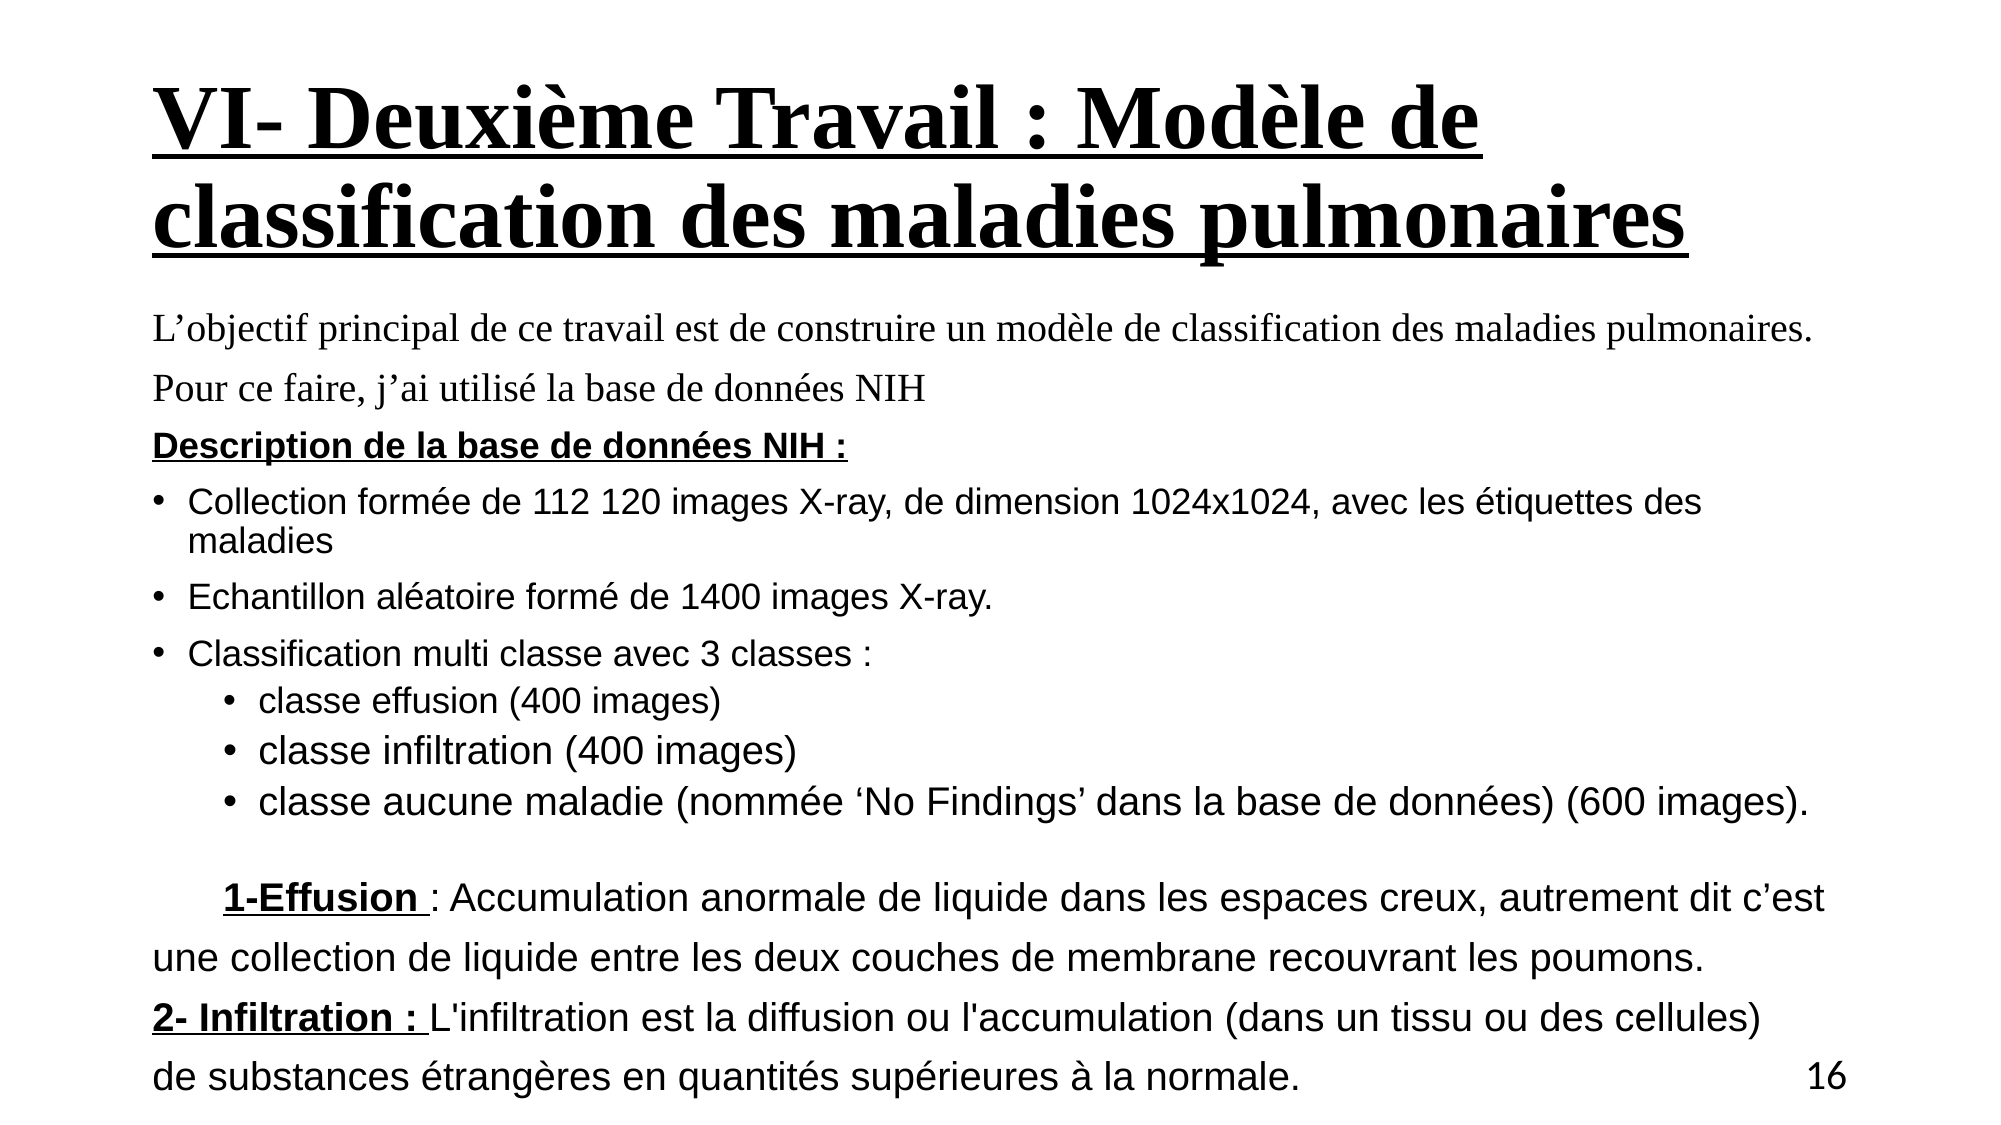

# VI- Deuxième Travail : Modèle de classification des maladies pulmonaires
L’objectif principal de ce travail est de construire un modèle de classification des maladies pulmonaires.
Pour ce faire, j’ai utilisé la base de données NIH
Description de la base de données NIH :
Collection formée de 112 120 images X-ray, de dimension 1024x1024, avec les étiquettes des maladies
Echantillon aléatoire formé de 1400 images X-ray.
Classification multi classe avec 3 classes :
classe effusion (400 images)
classe infiltration (400 images)
classe aucune maladie (nommée ‘No Findings’ dans la base de données) (600 images).

1-Effusion : Accumulation anormale de liquide dans les espaces creux, autrement dit c’est
une collection de liquide entre les deux couches de membrane recouvrant les poumons.
2- Infiltration : L'infiltration est la diffusion ou l'accumulation (dans un tissu ou des cellules)
de substances étrangères en quantités supérieures à la normale.

16